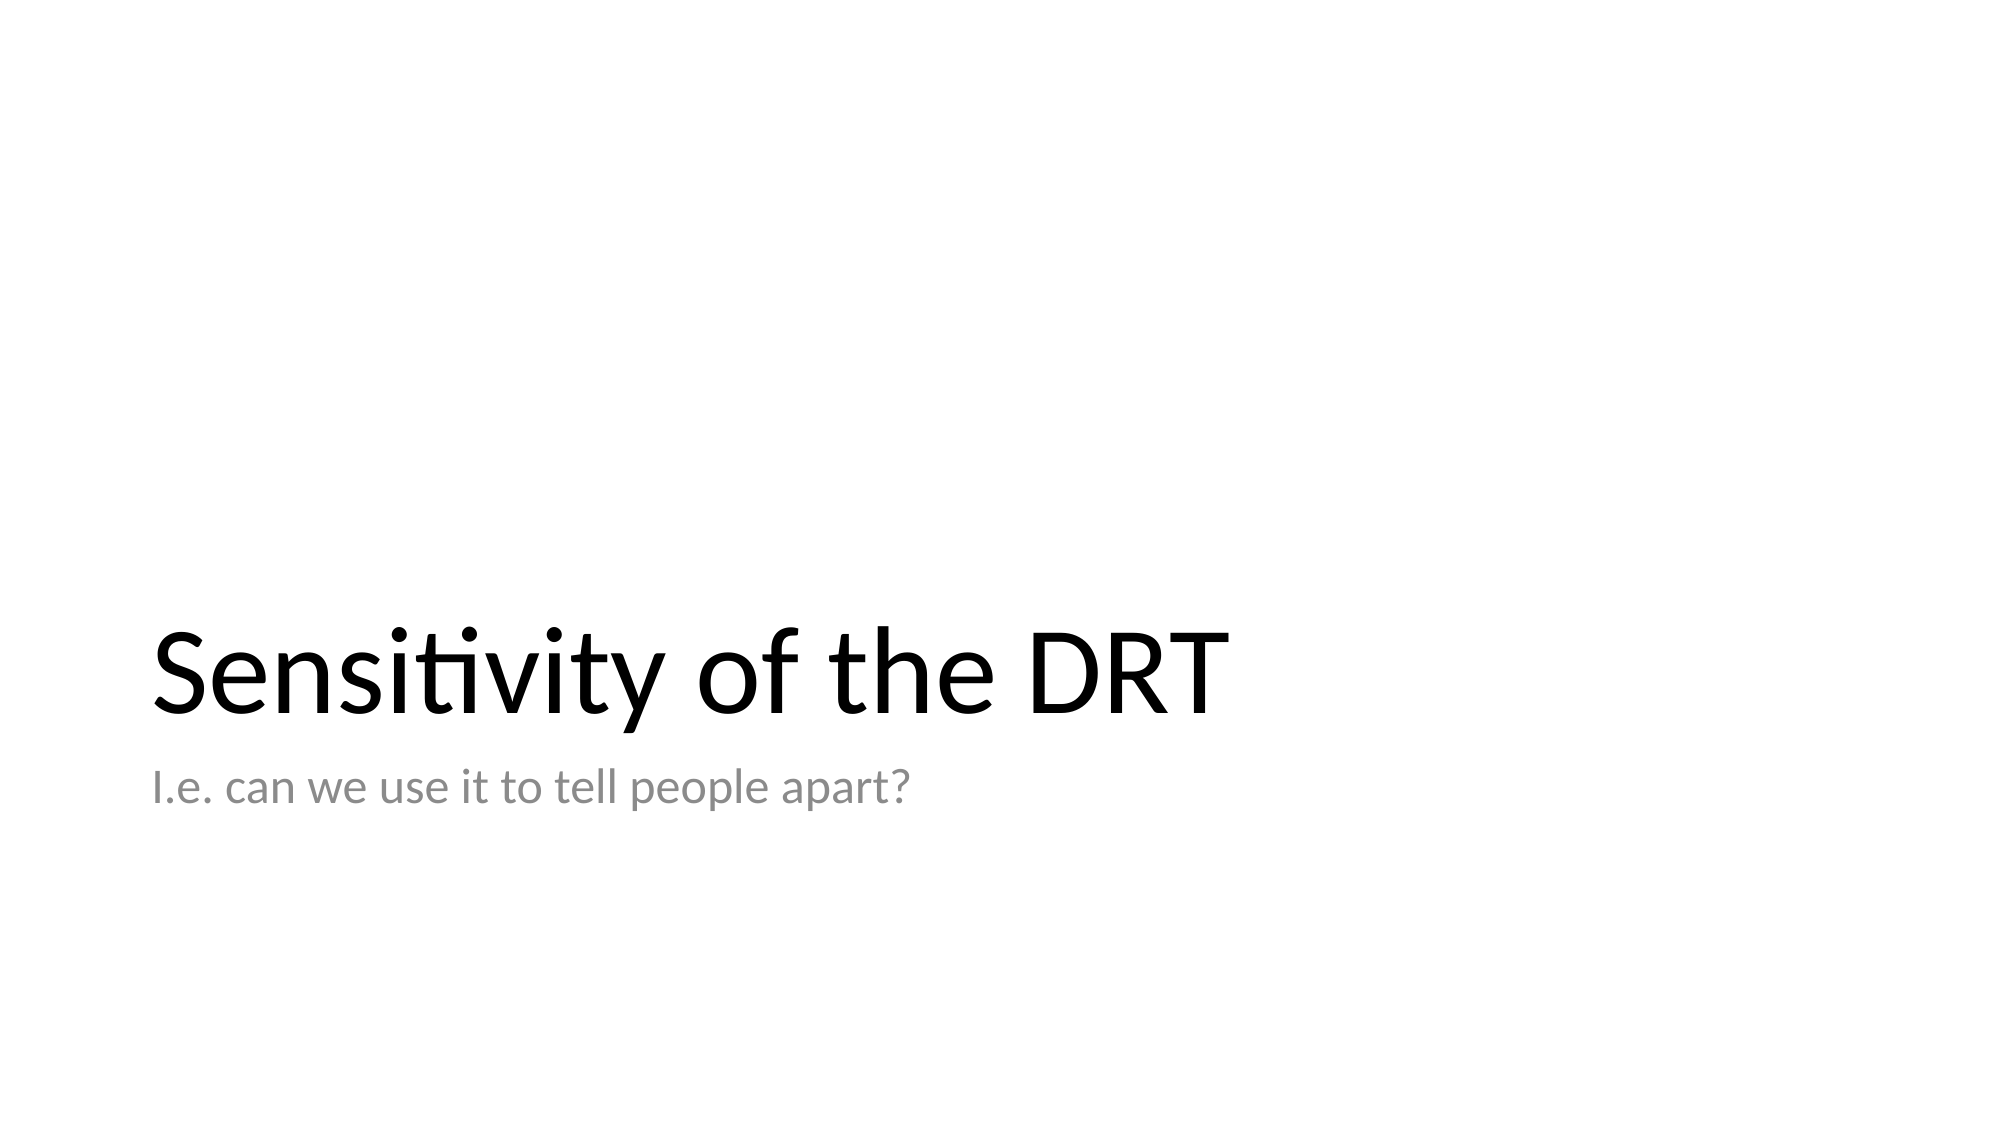

# Sensitivity of the DRT
I.e. can we use it to tell people apart?